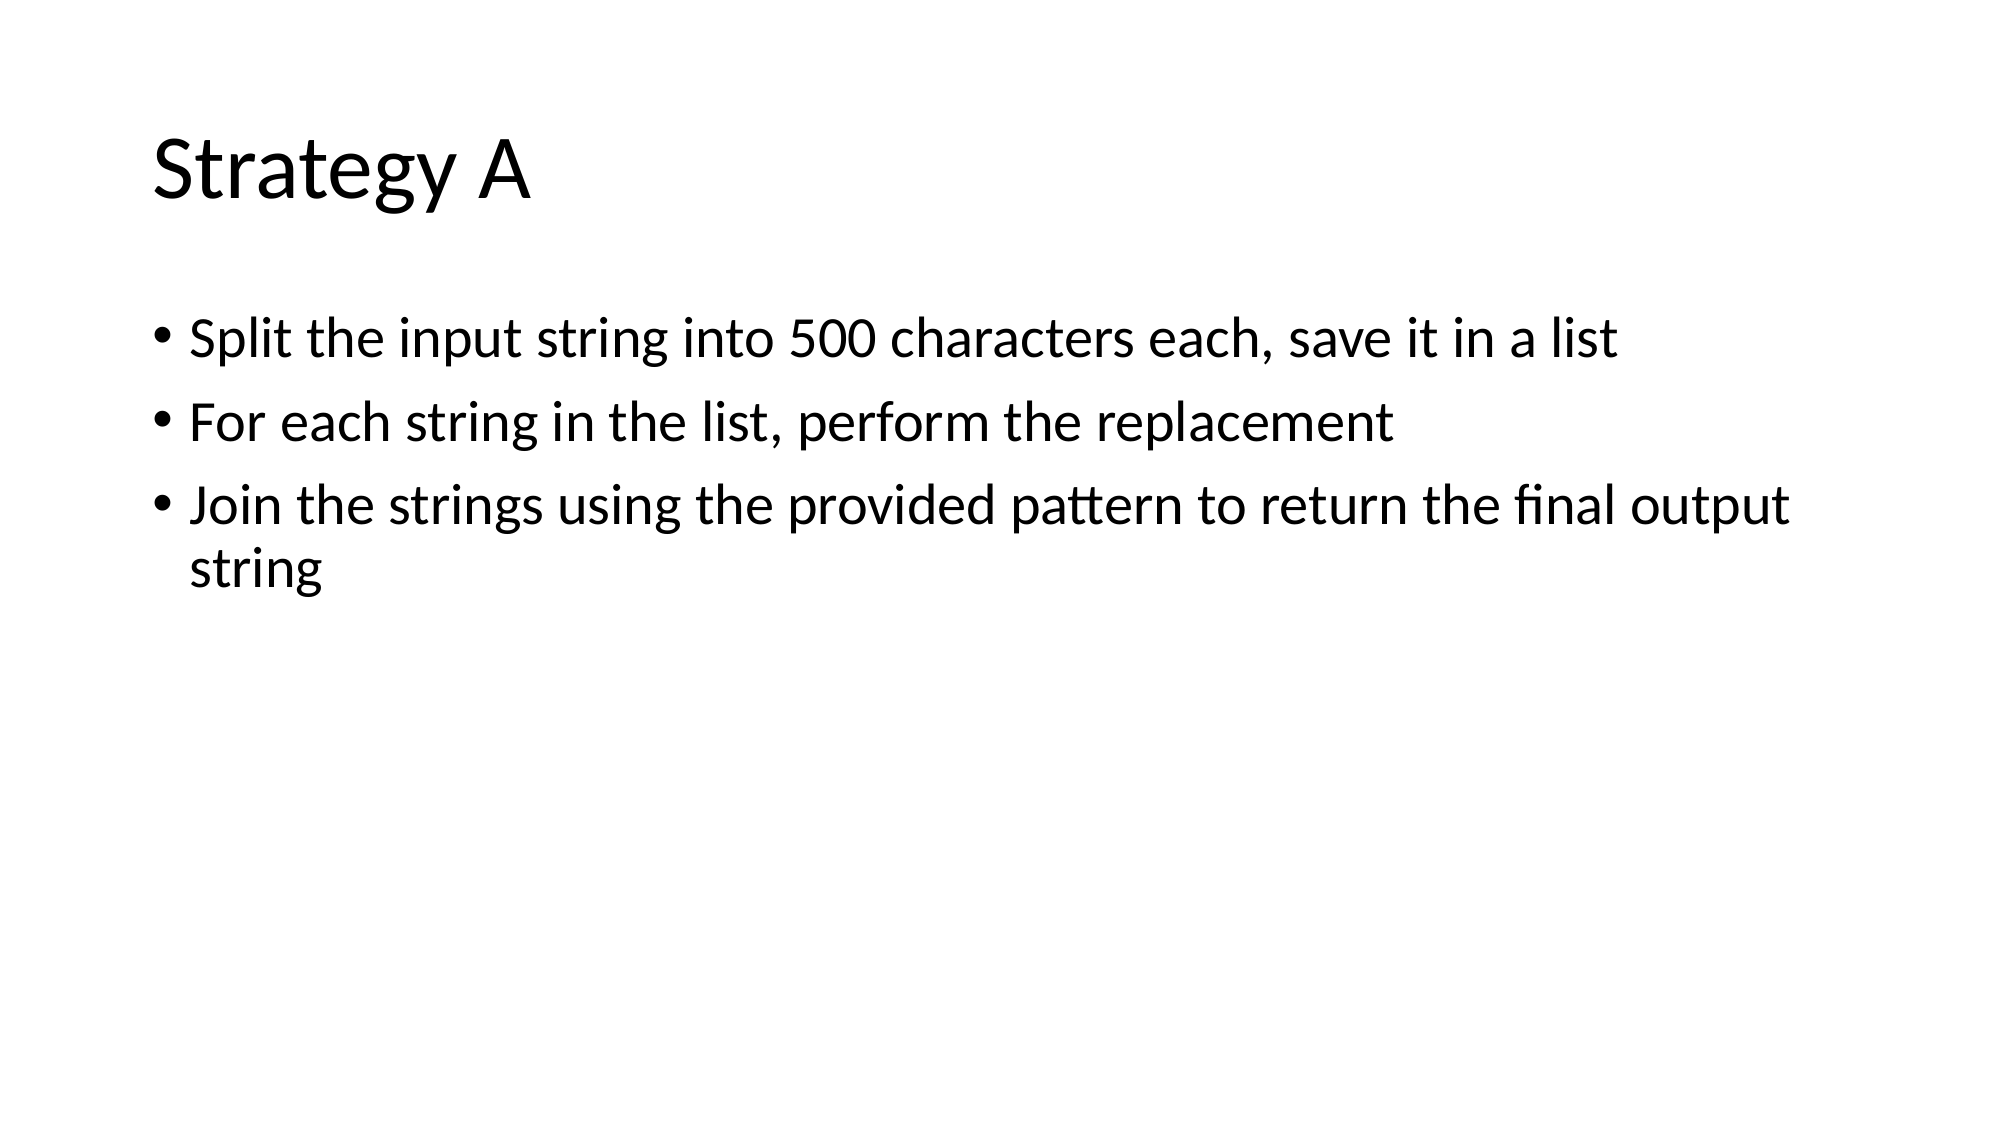

# Strategy A
Split the input string into 500 characters each, save it in a list
For each string in the list, perform the replacement
Join the strings using the provided pattern to return the final output string